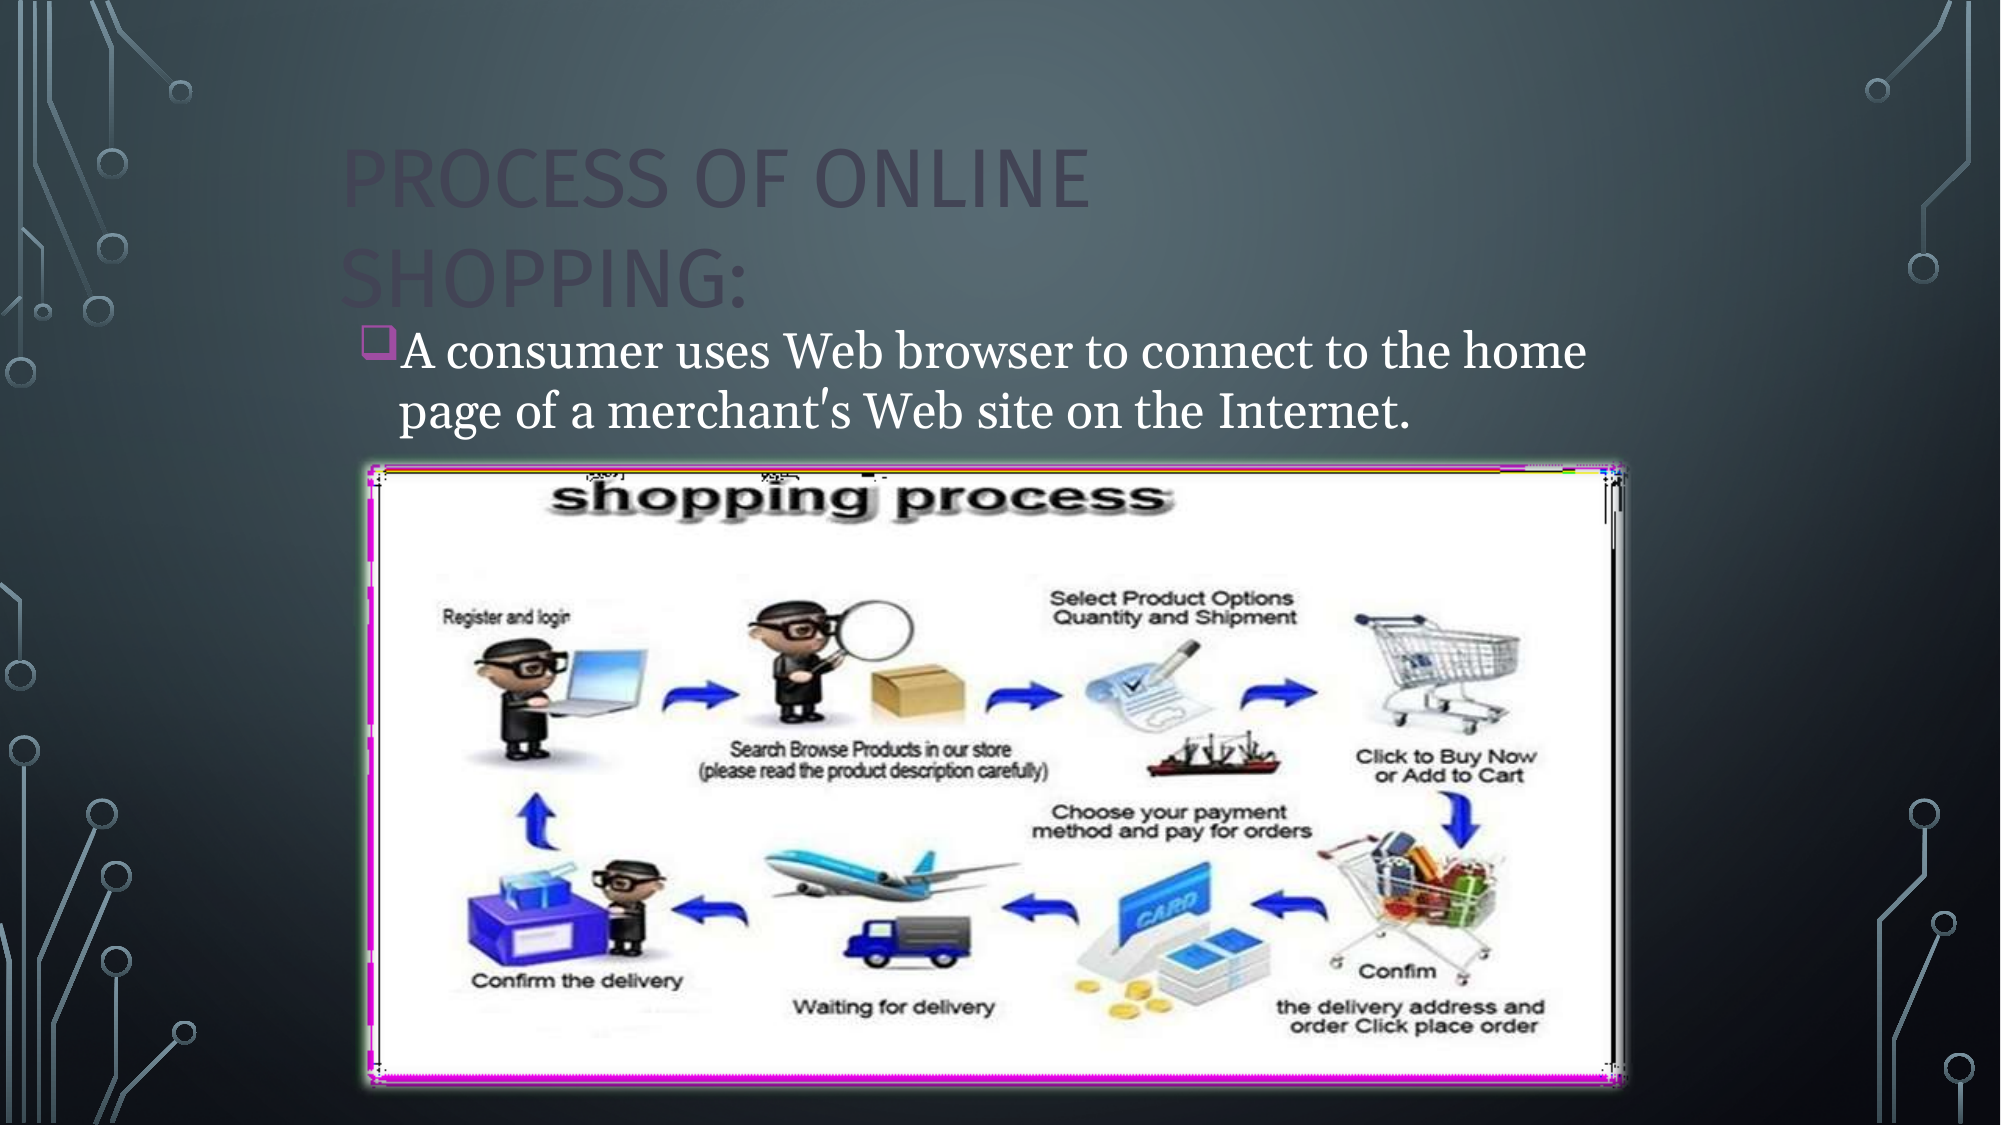

# Process of online shopping:
A consumer uses Web browser to connect to the home  page of a merchant's Web site on the Internet.